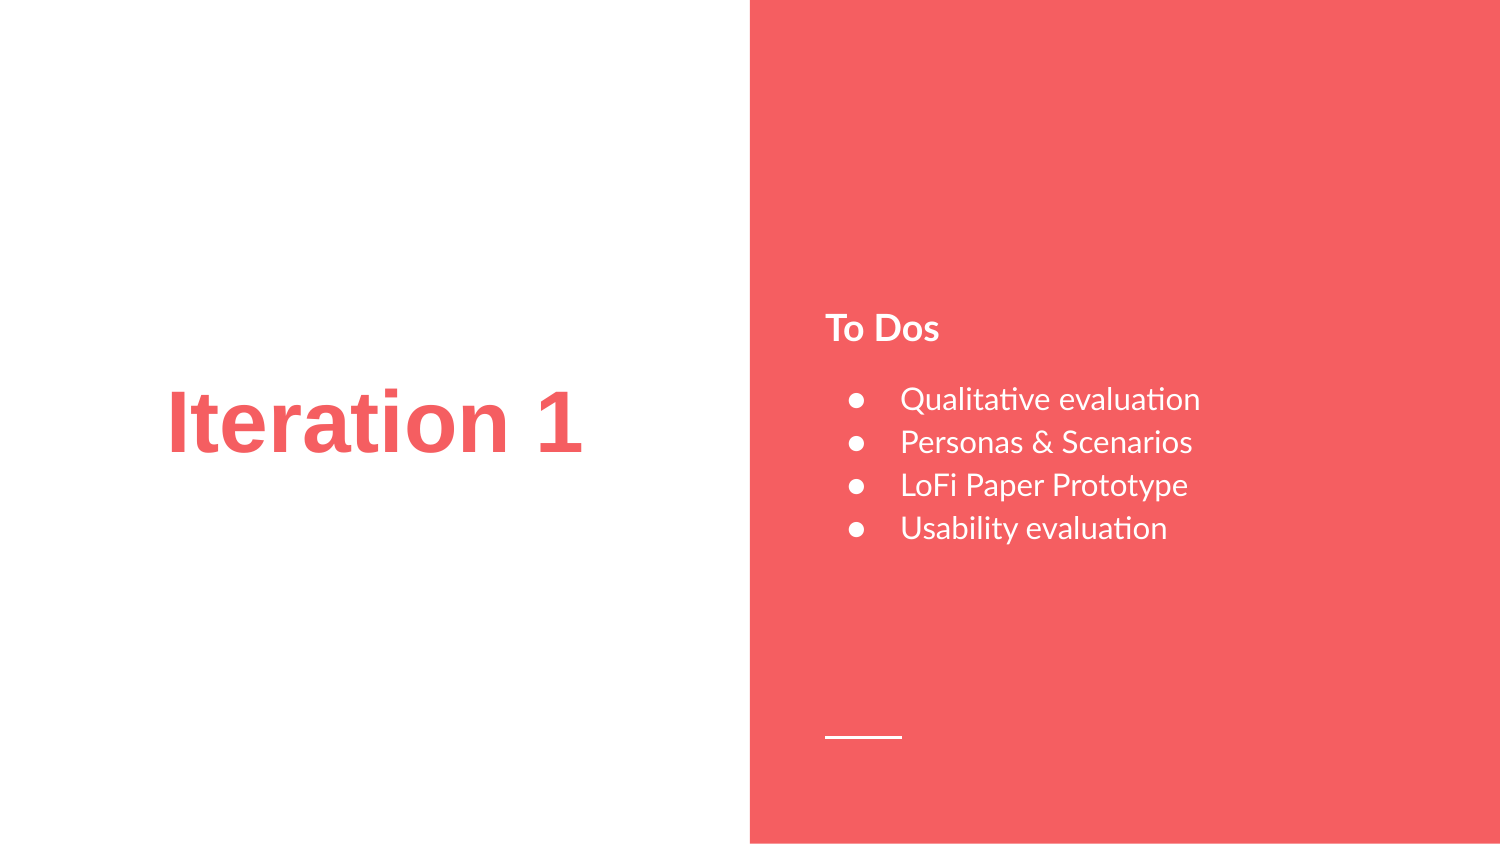

To Dos
Qualitative evaluation
Personas & Scenarios
LoFi Paper Prototype
Usability evaluation
# Iteration 1